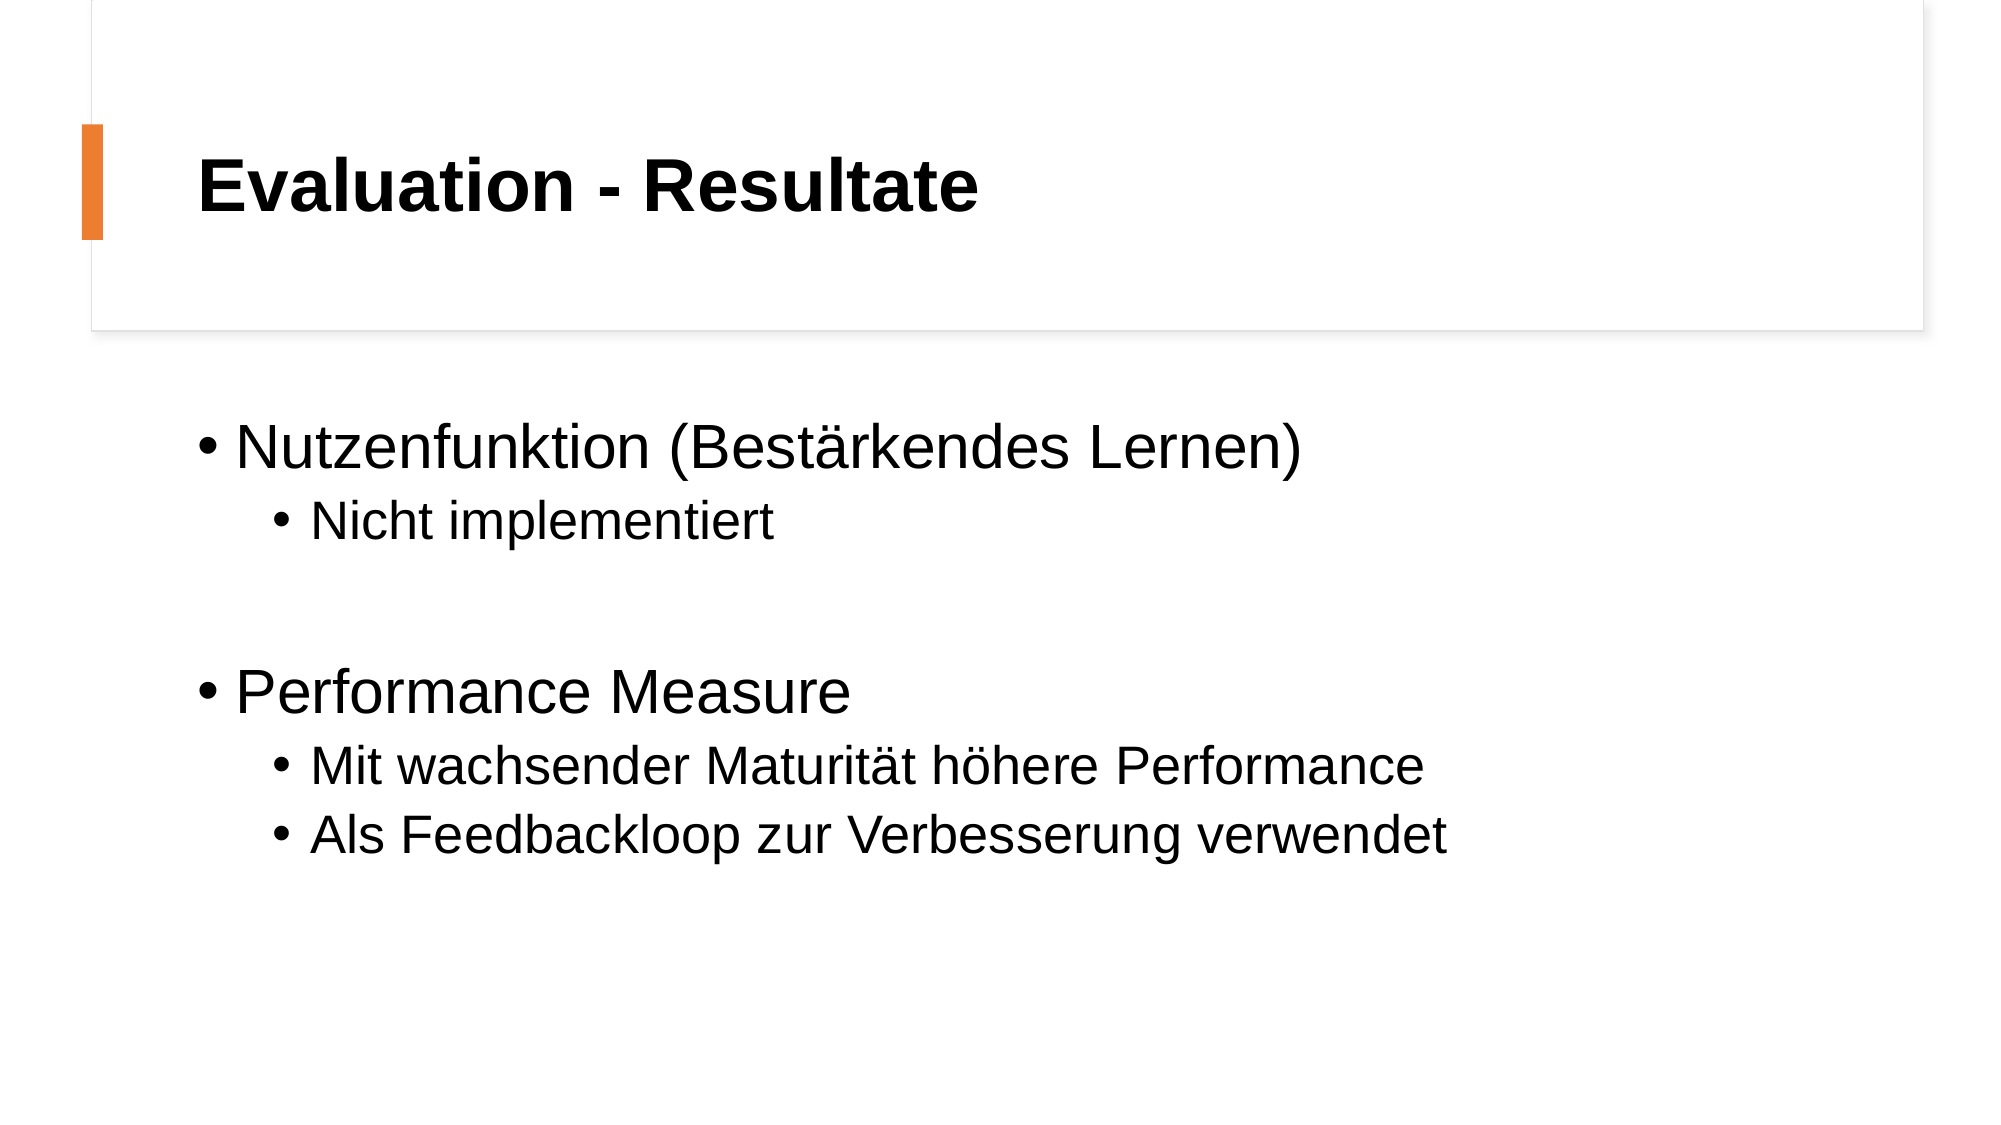

# Evaluation - Resultate

Nutzenfunktion (Bestärkendes Lernen)
Nicht implementiert

Performance Measure
Mit wachsender Maturität höhere Performance
Als Feedbackloop zur Verbesserung verwendet